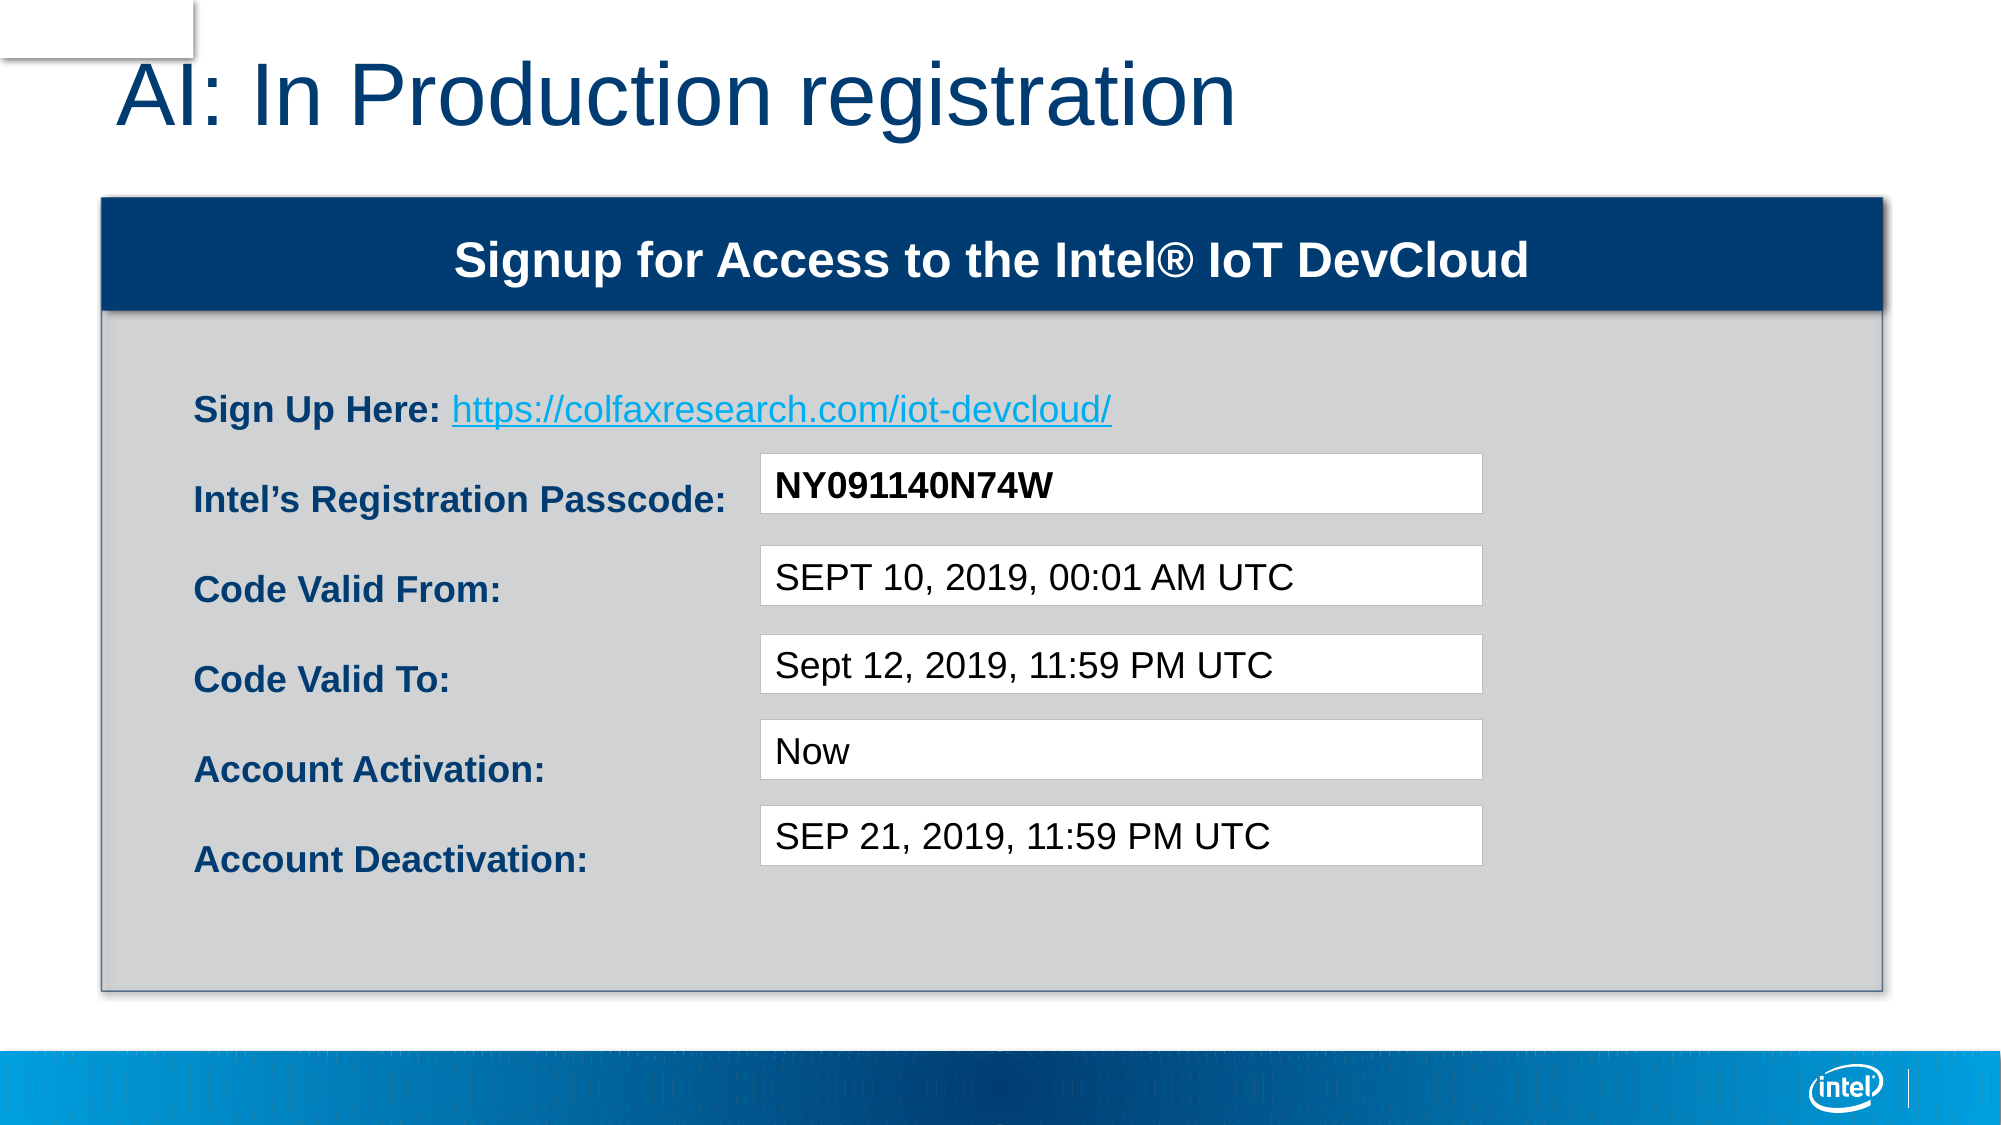

# AI: In Production registration

Signup for Access to the Intel® IoT DevCloud
Sign Up Here: https://colfaxresearch.com/iot-devcloud/
Intel’s Registration Passcode:
Code Valid From:
Code Valid To:
Account Activation:
Account Deactivation:
NY091140N74W
SEPT 10, 2019, 00:01 AM UTC
Sept 12, 2019, 11:59 PM UTC
Now
SEP 21, 2019, 11:59 PM UTC